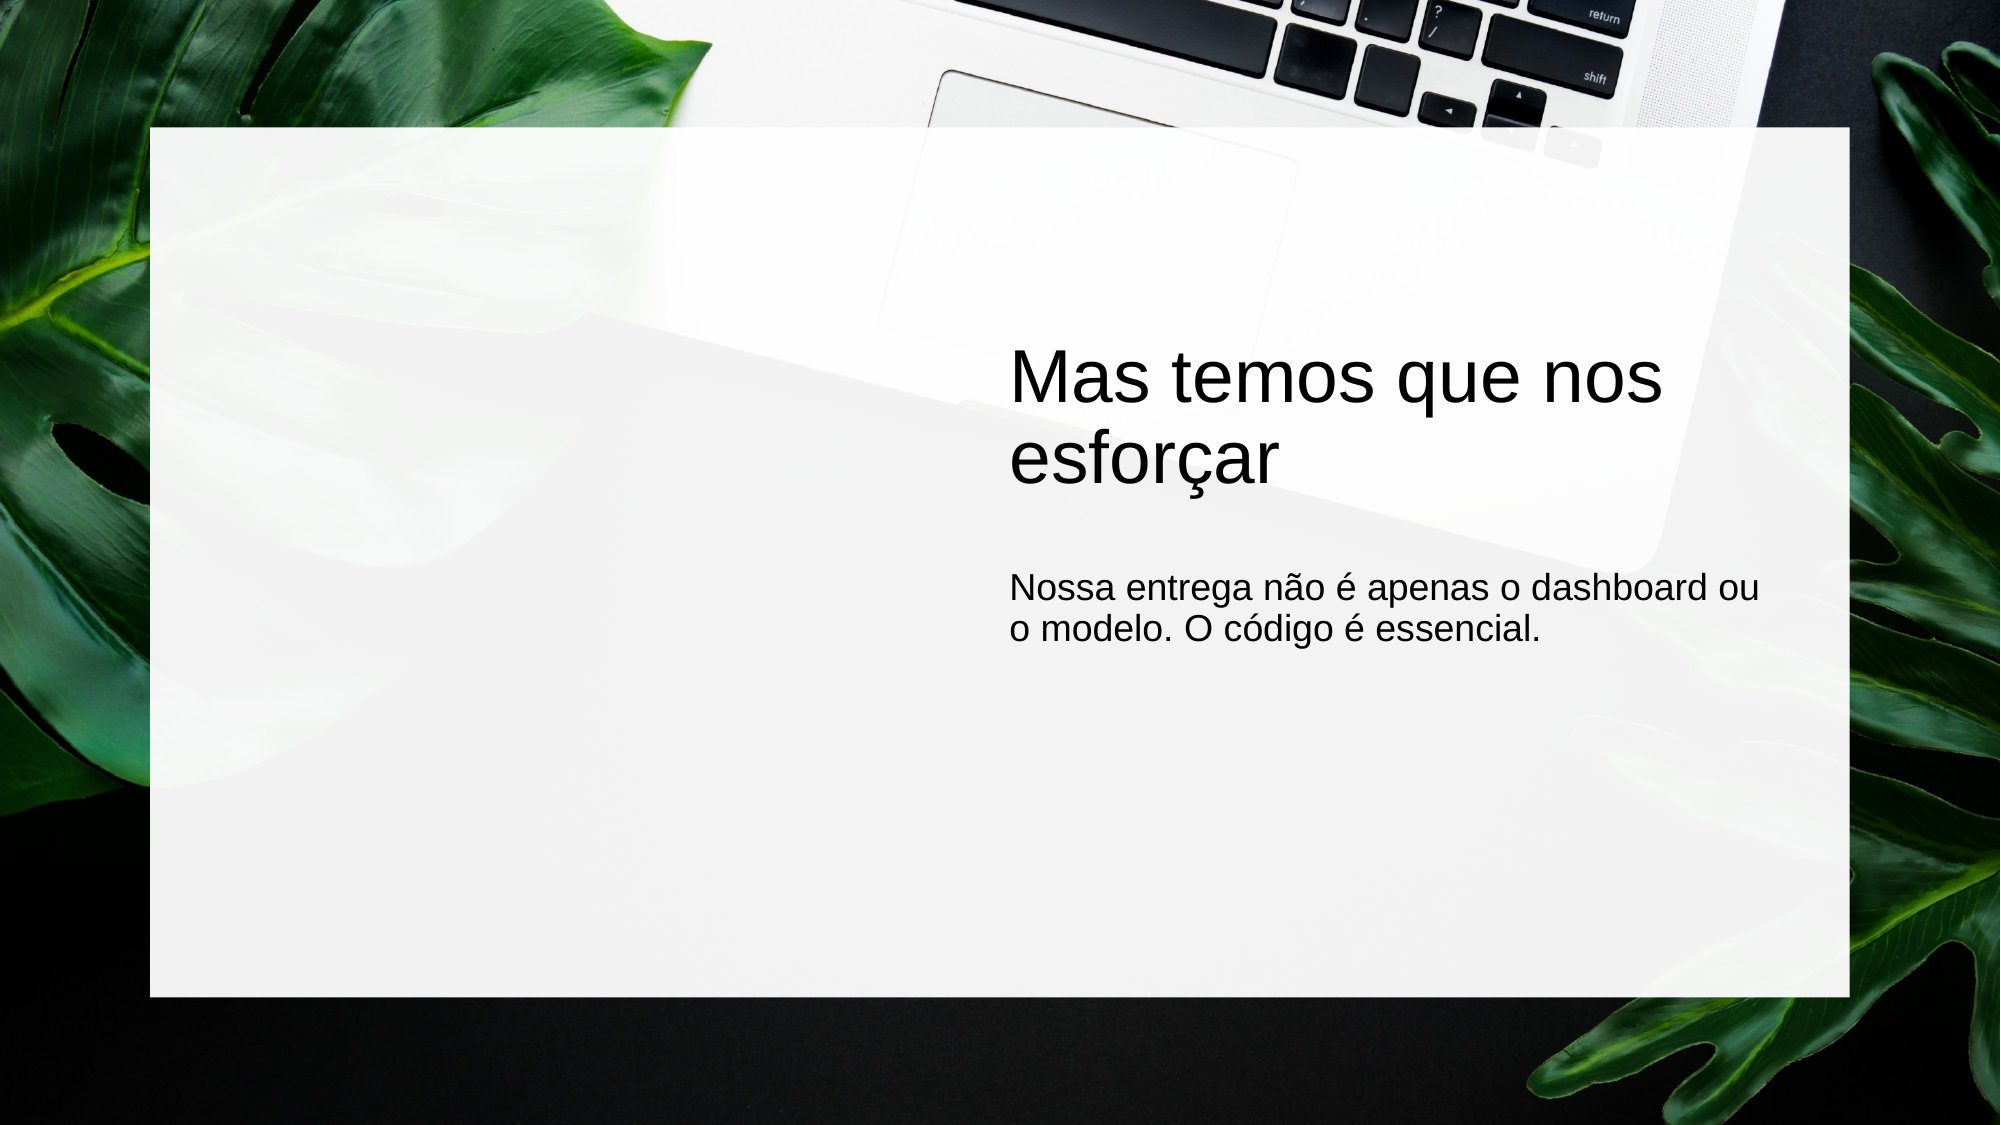

# Mas temos que nos esforçar

Nossa entrega não é apenas o dashboard ou o modelo. O código é essencial.